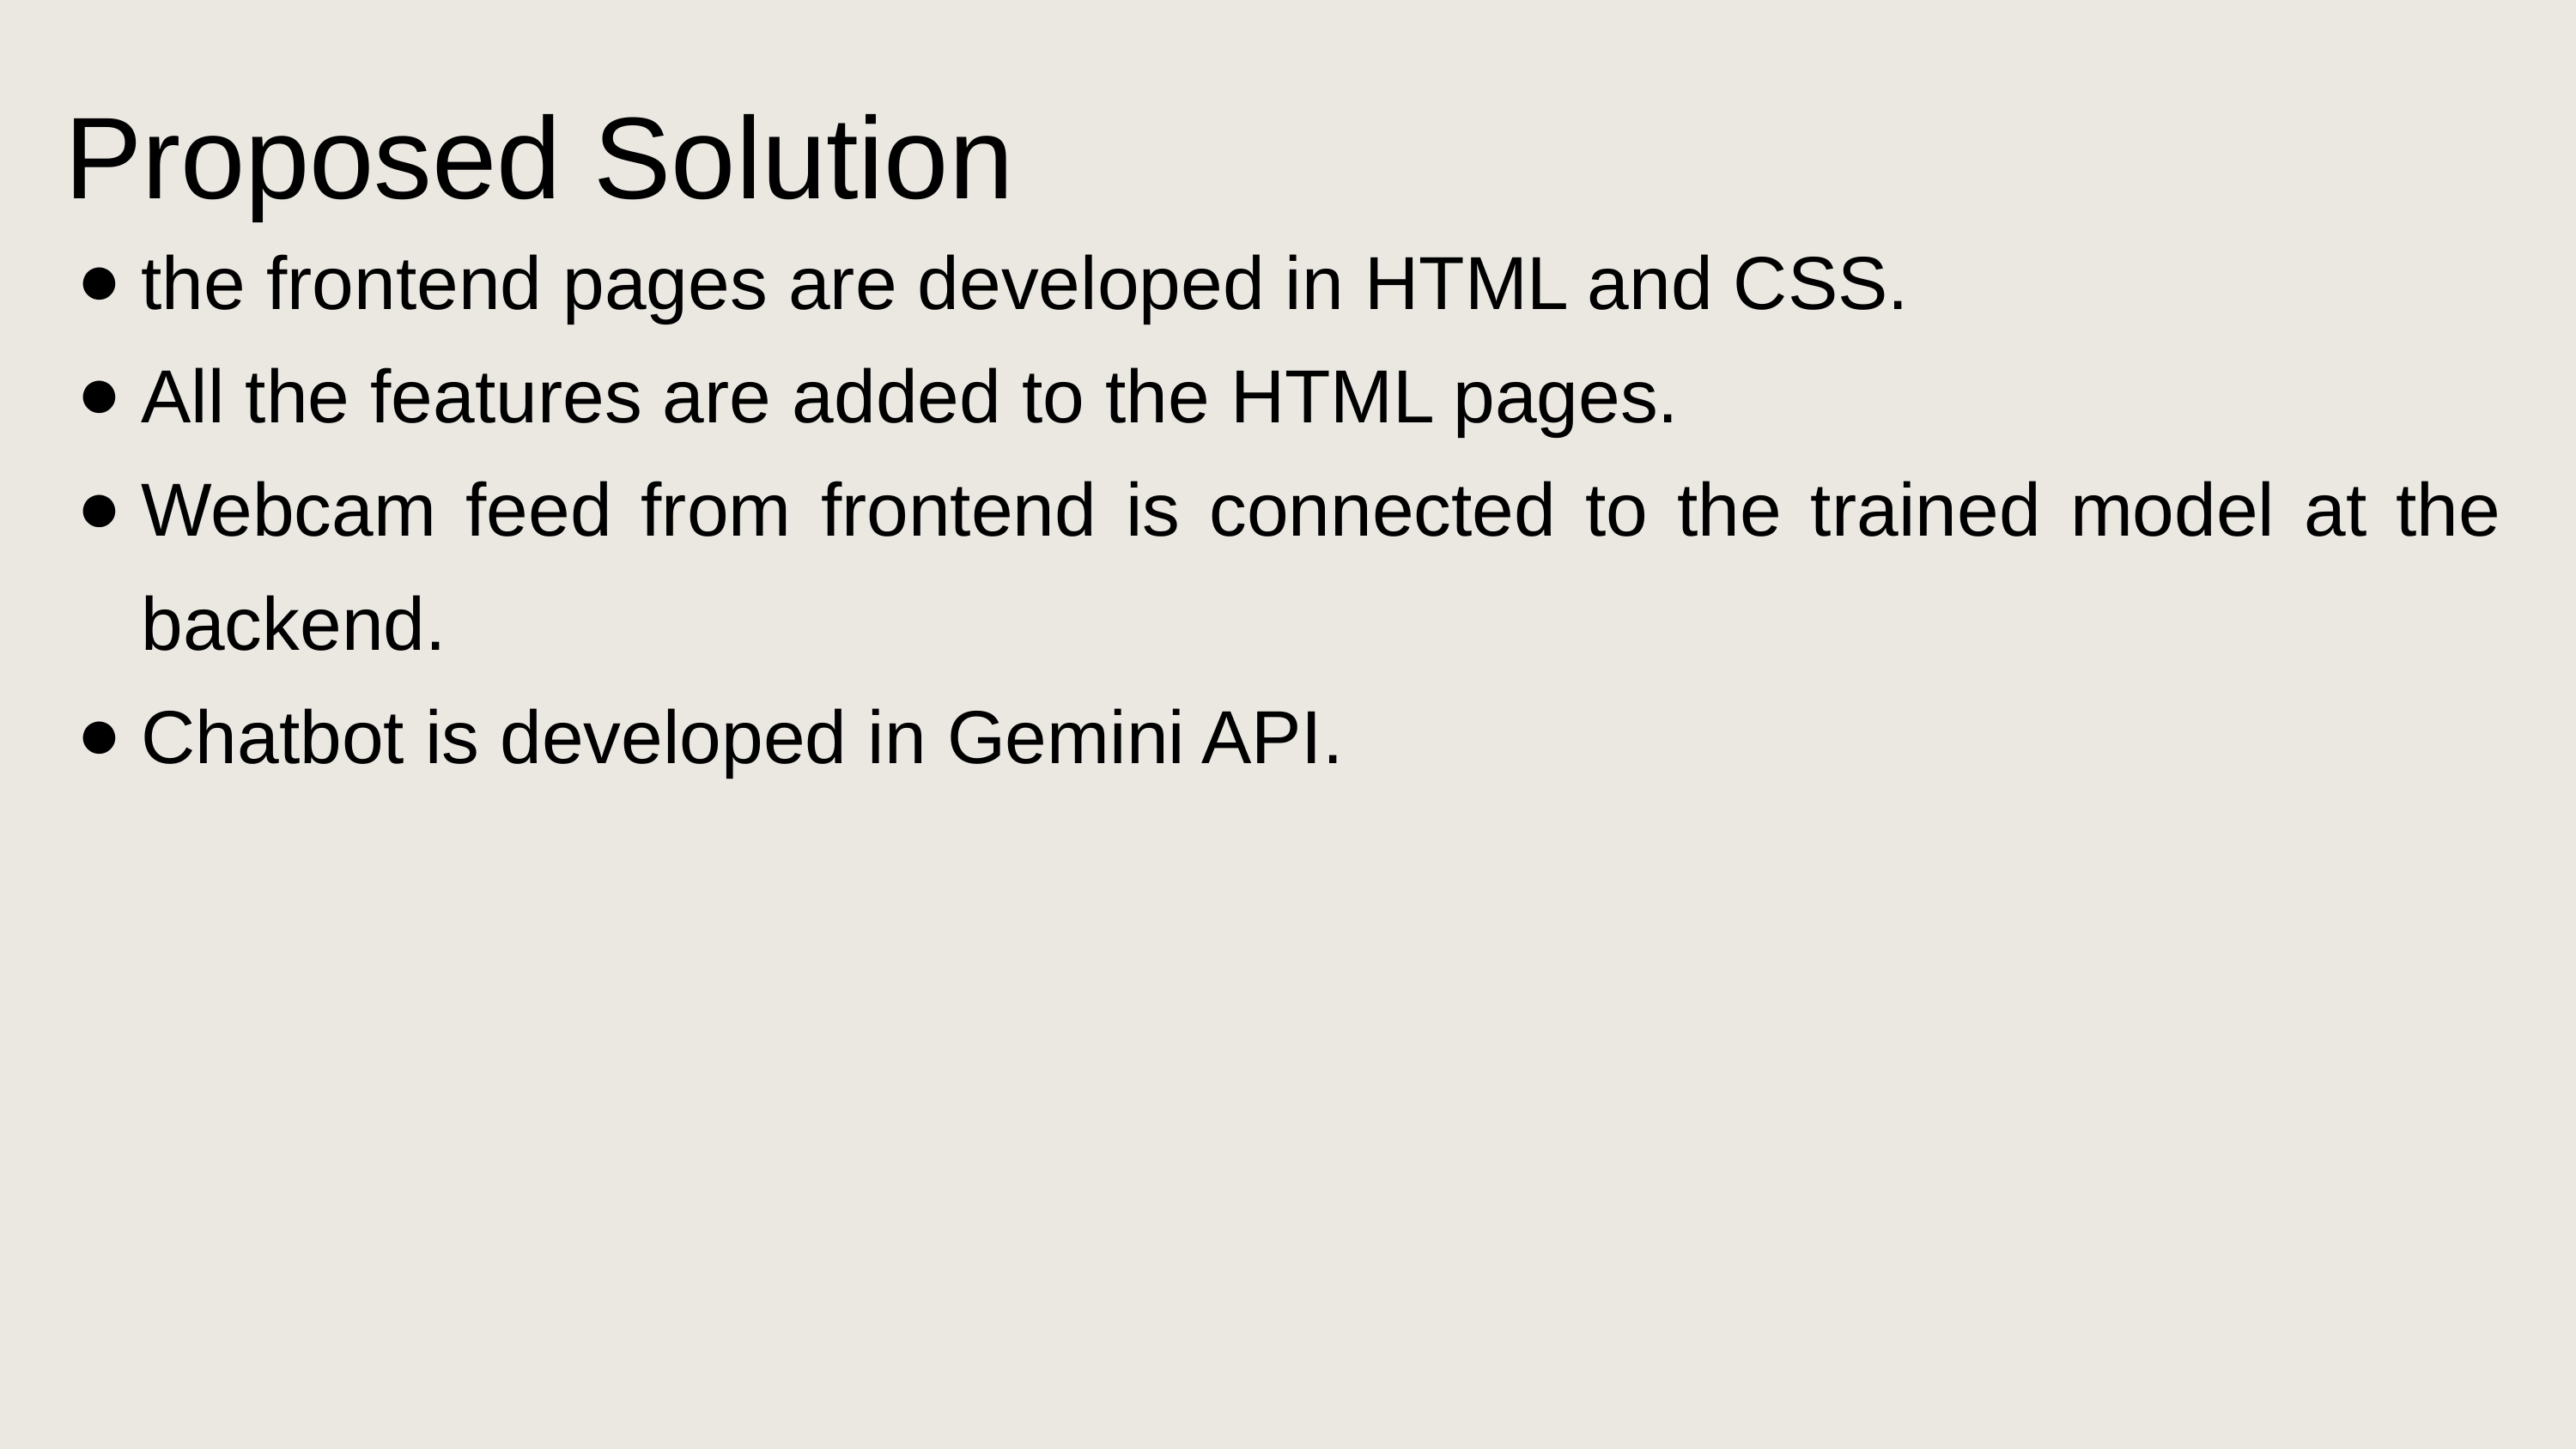

Proposed Solution
the frontend pages are developed in HTML and CSS.
All the features are added to the HTML pages.
Webcam feed from frontend is connected to the trained model at the backend.
Chatbot is developed in Gemini API.